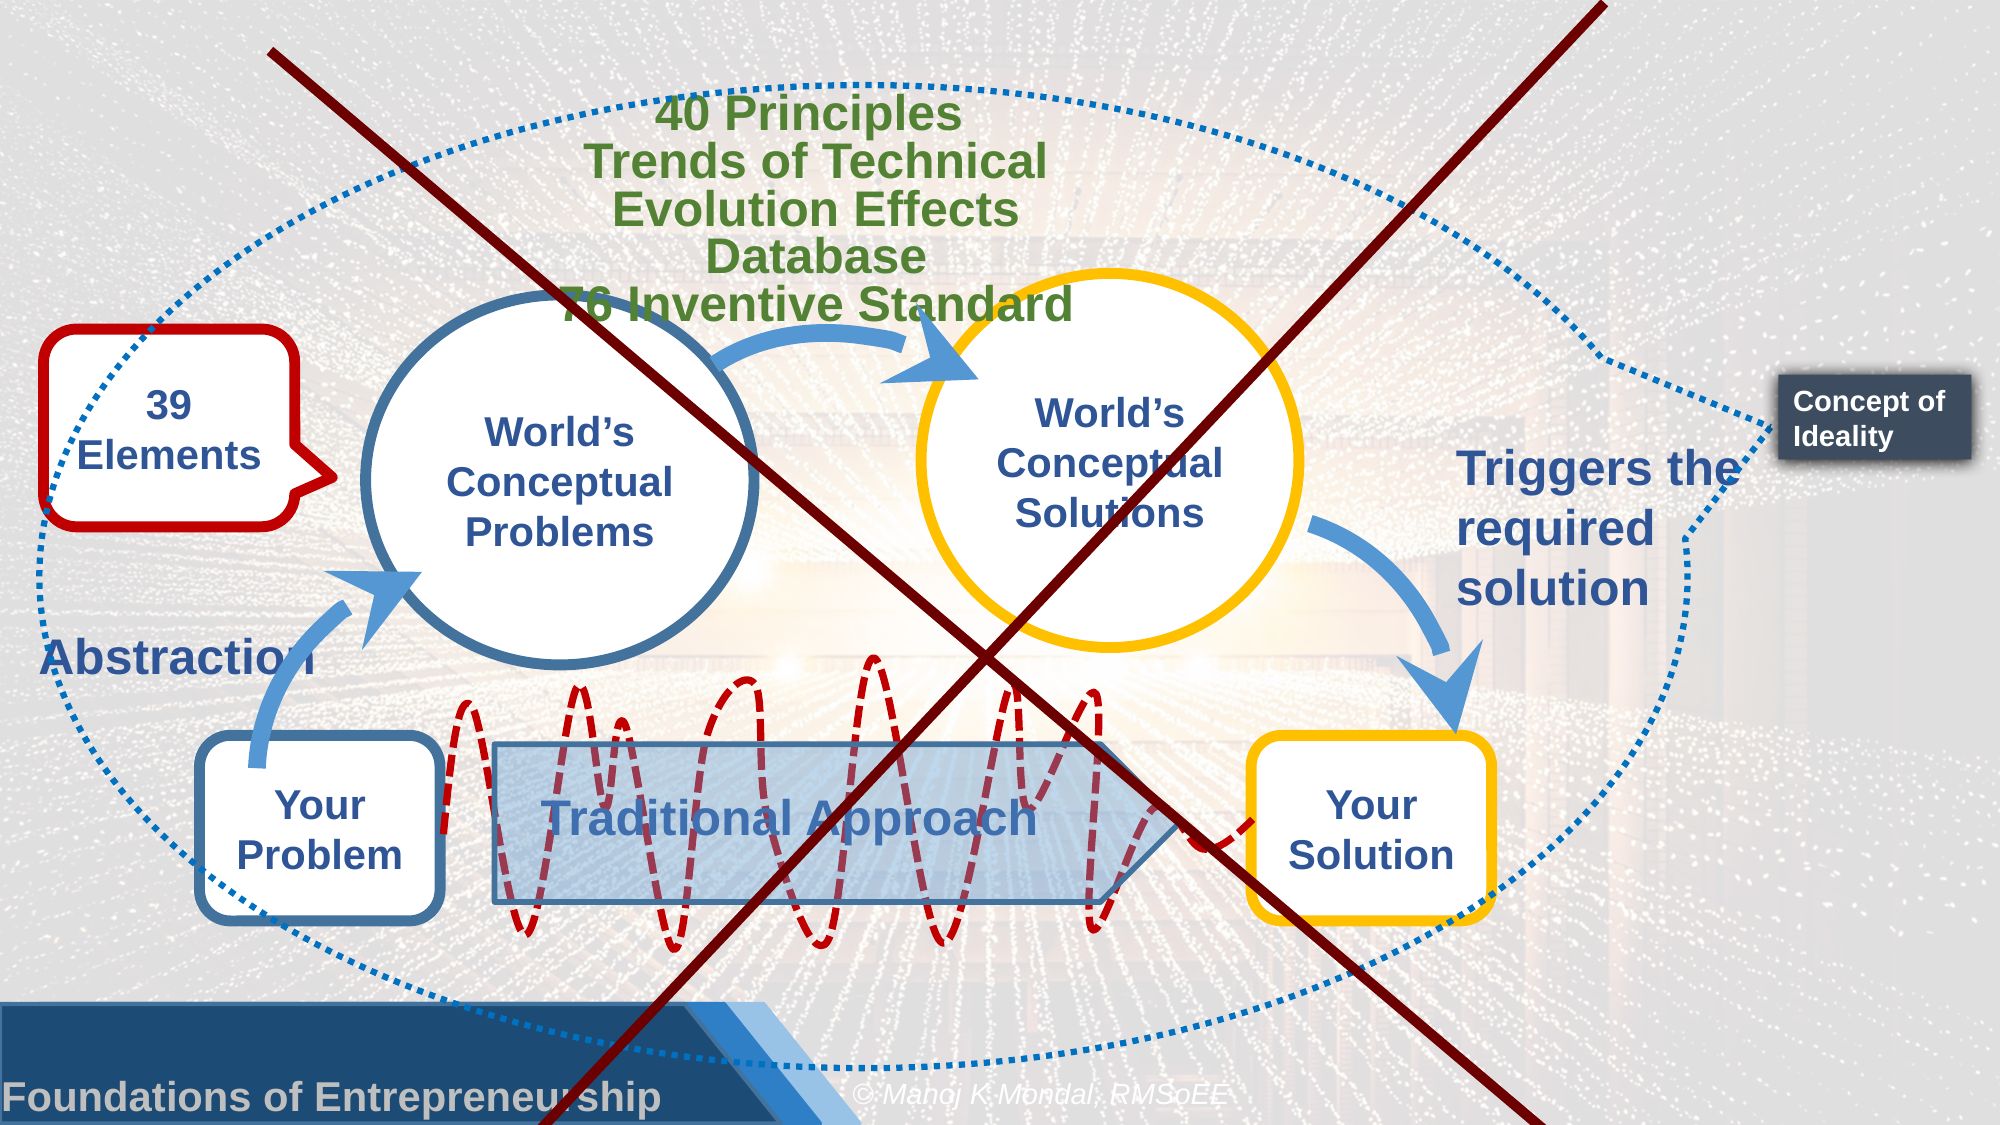

40 Principles
Trends of Technical Evolution Effects Database
76 Inventive Standard
World’s Conceptual Solutions
World’s Conceptual Problems

Triggers the required solution

Abstraction

Your Solution
Your Problem
     Traditional Approach

39 Elements
Concept of Ideality